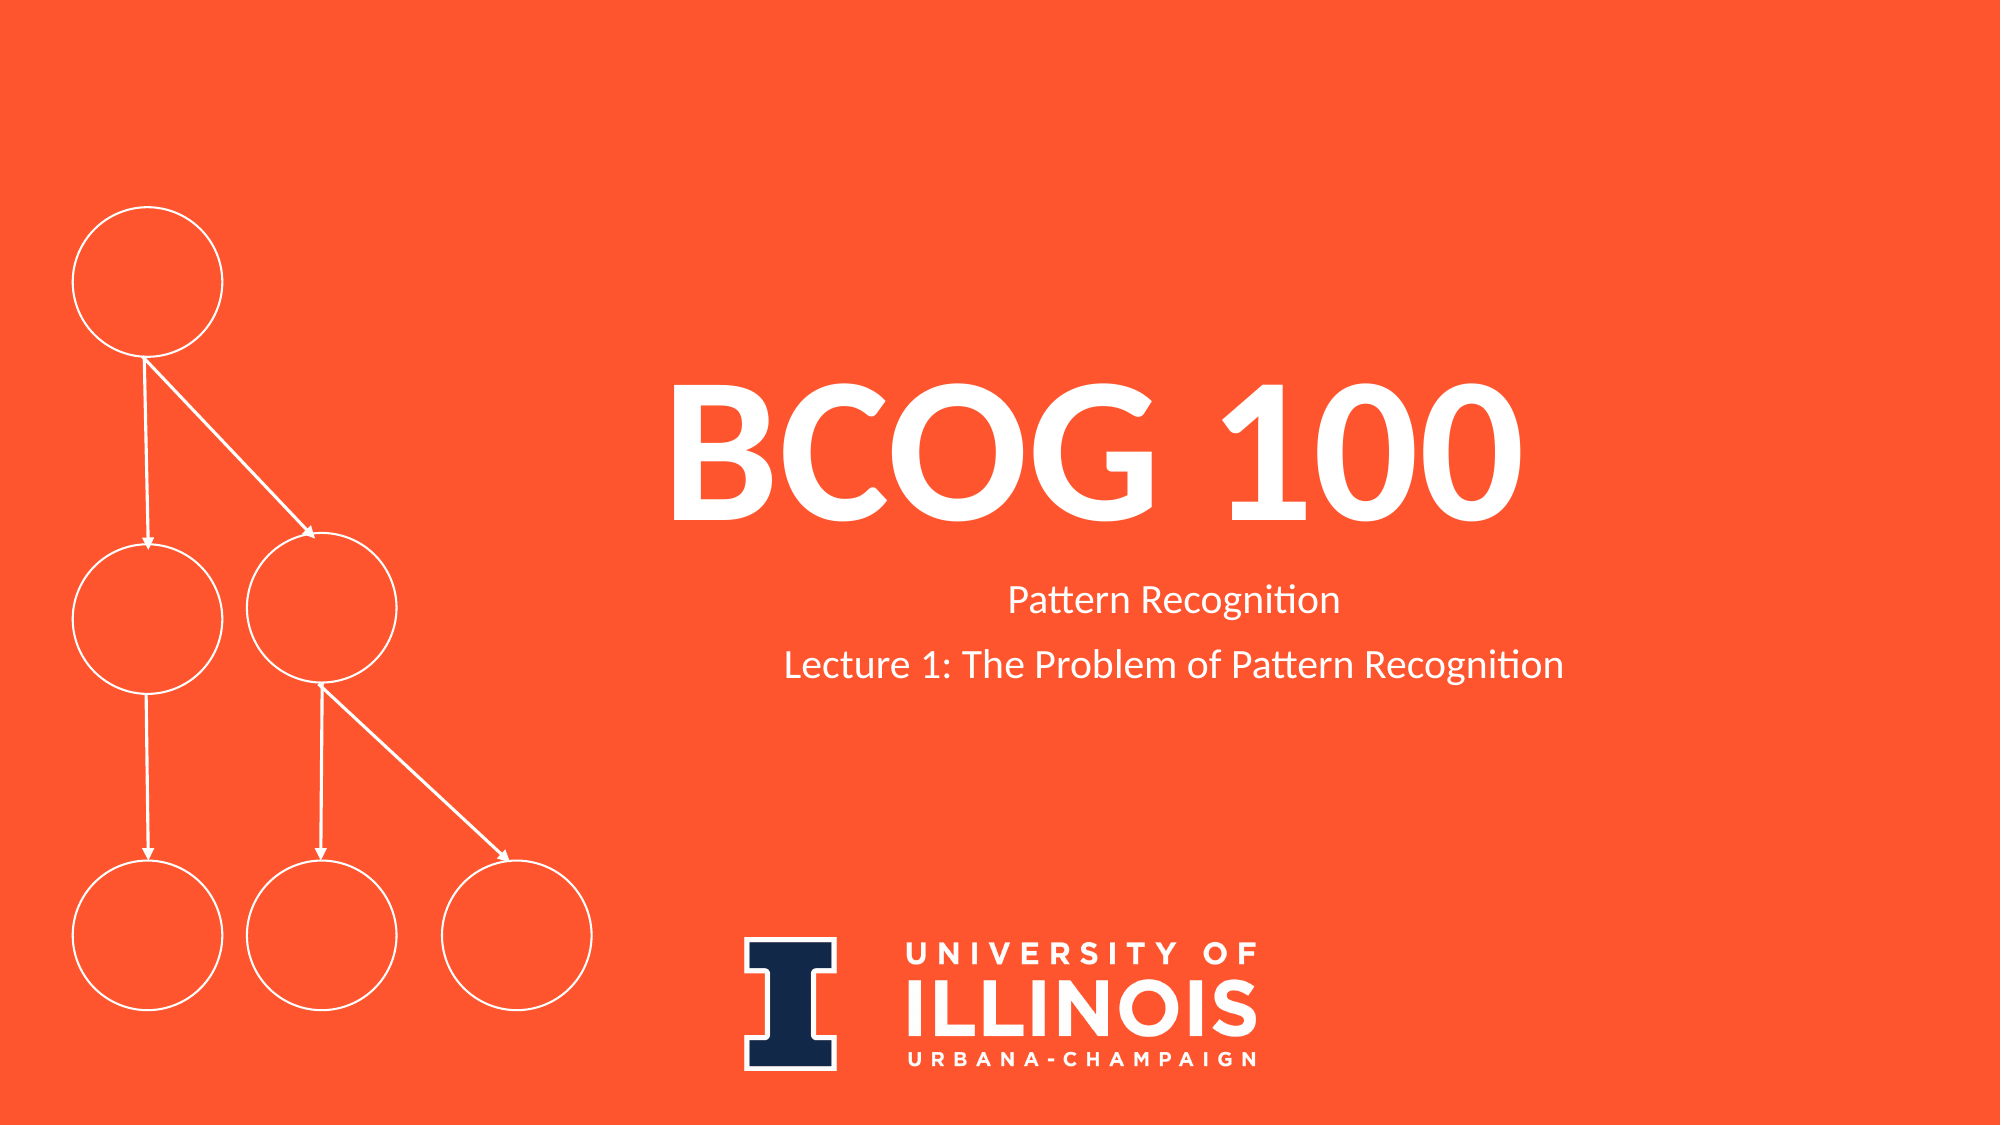

# BCOG 100

Pattern Recognition
Lecture 1: The Problem of Pattern Recognition